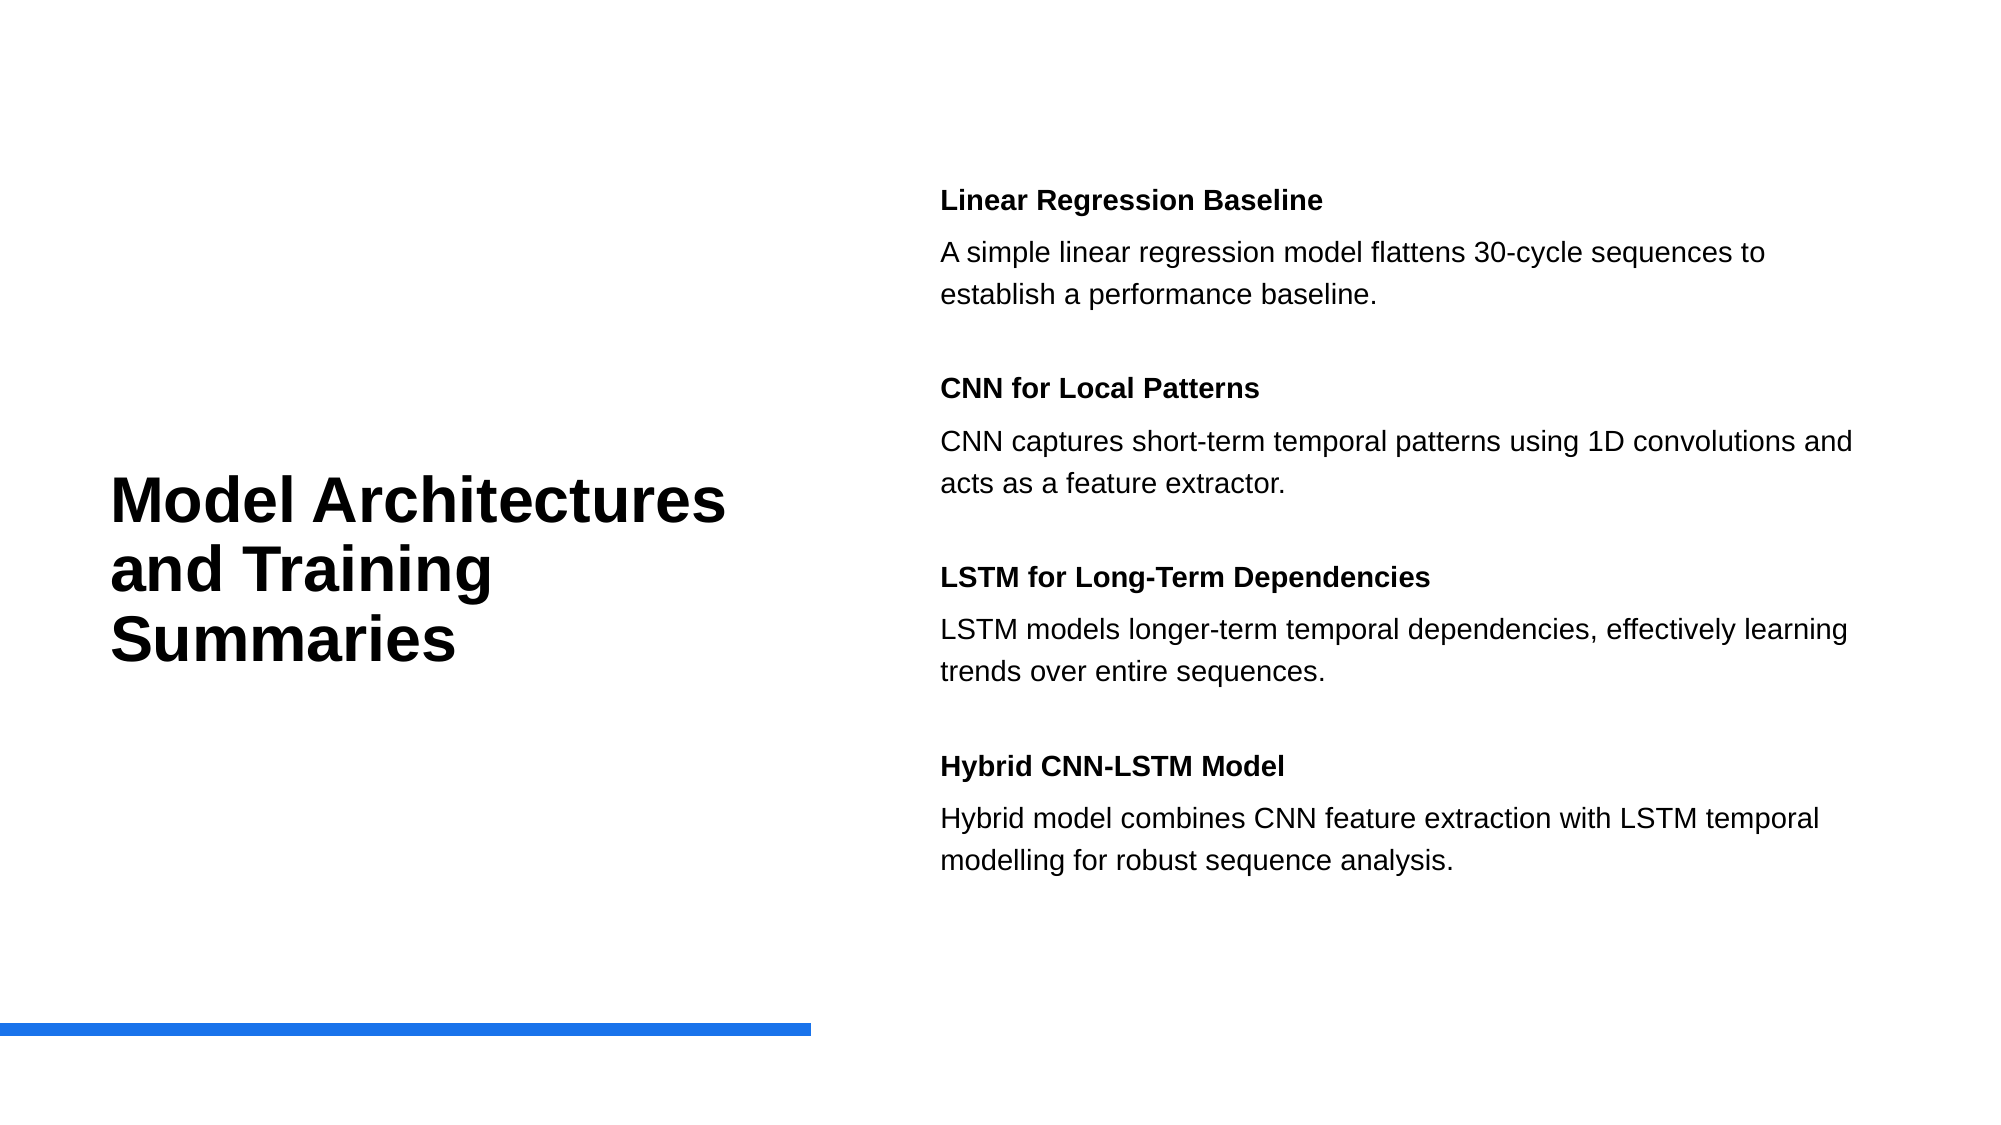

Linear Regression Baseline
A simple linear regression model flattens 30-cycle sequences to establish a performance baseline.
CNN for Local Patterns
CNN captures short-term temporal patterns using 1D convolutions and acts as a feature extractor.
LSTM for Long-Term Dependencies
LSTM models longer-term temporal dependencies, effectively learning trends over entire sequences.
Hybrid CNN-LSTM Model
Hybrid model combines CNN feature extraction with LSTM temporal modelling for robust sequence analysis.
# Model Architectures and Training Summaries